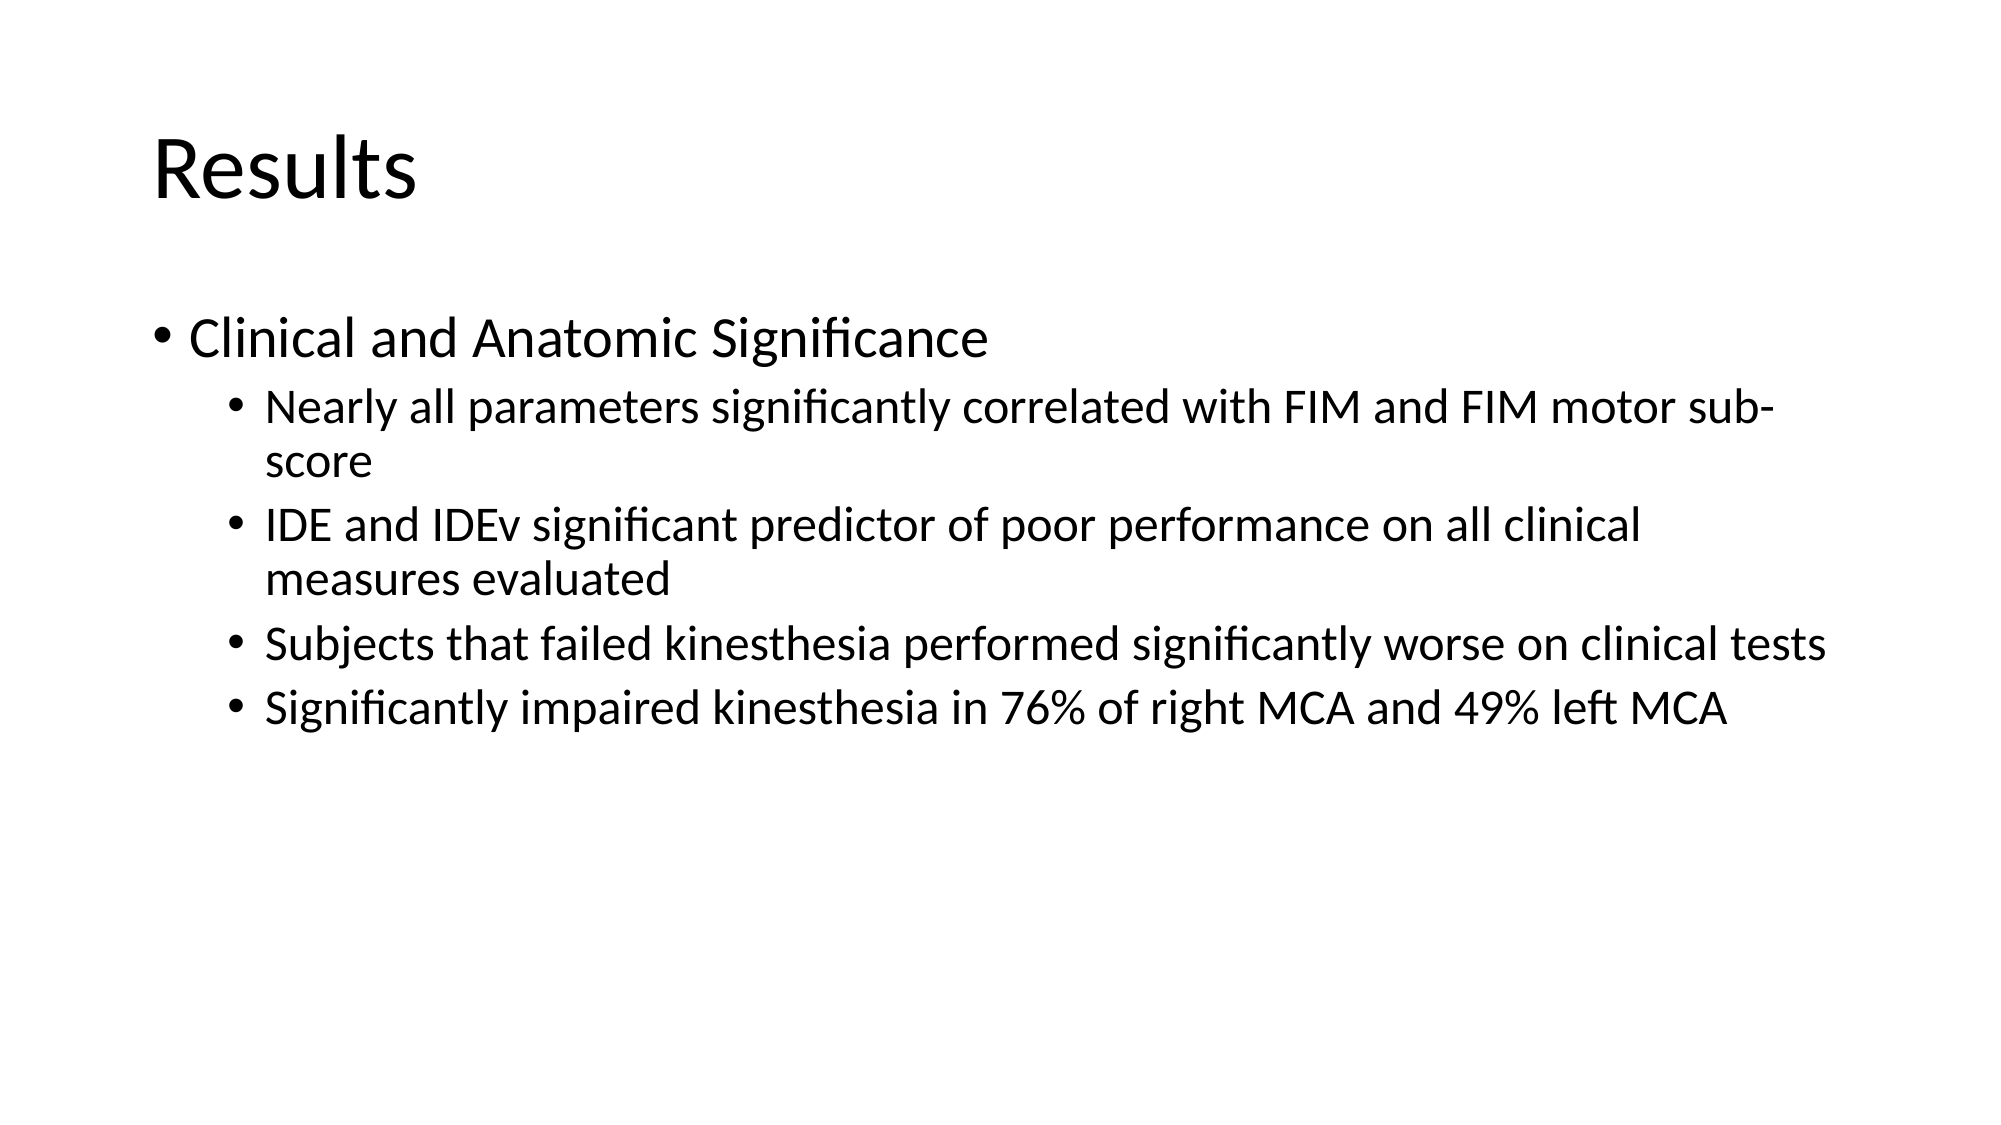

# Results
Clinical and Anatomic Significance
Nearly all parameters significantly correlated with FIM and FIM motor sub-score
IDE and IDEv significant predictor of poor performance on all clinical measures evaluated
Subjects that failed kinesthesia performed significantly worse on clinical tests
Significantly impaired kinesthesia in 76% of right MCA and 49% left MCA